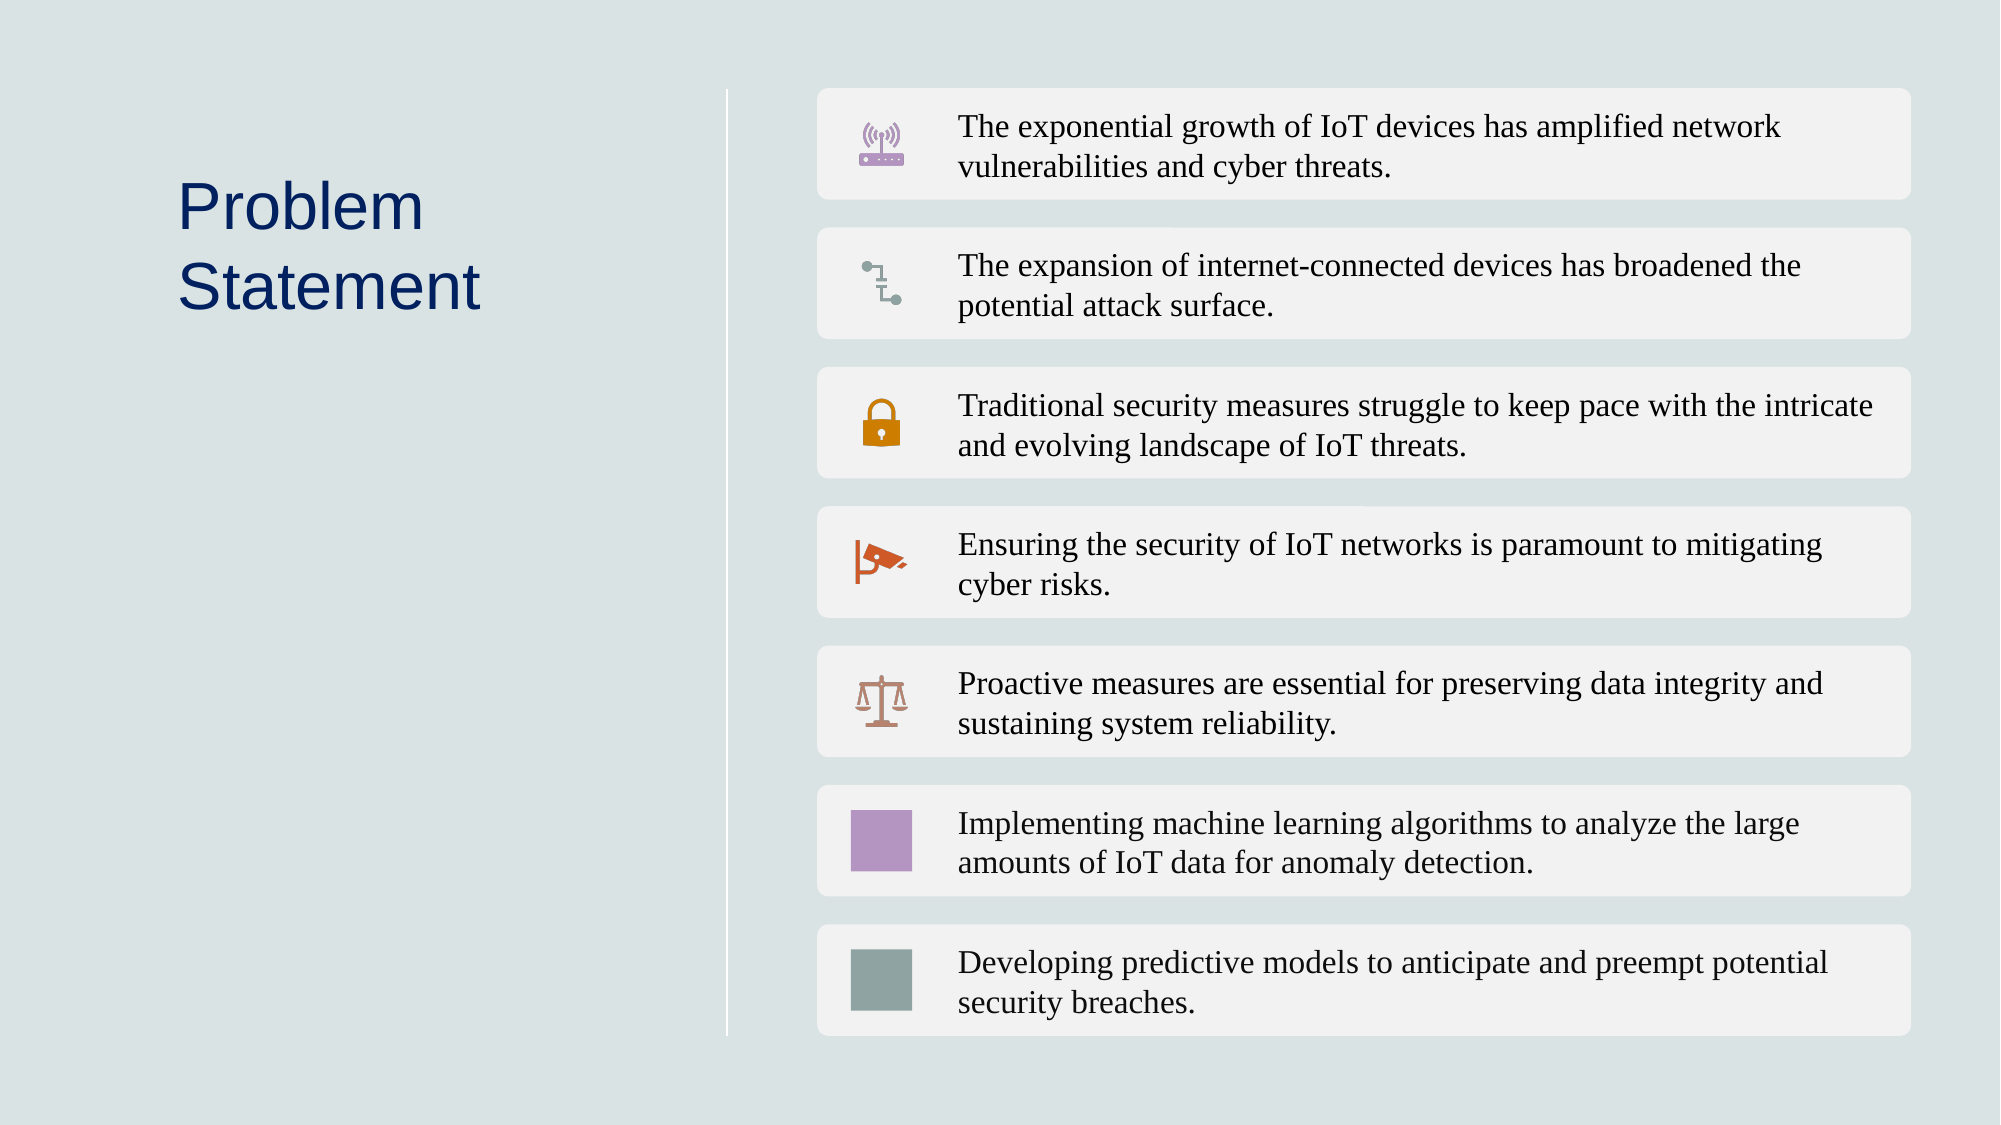

The exponential growth of IoT devices has amplified network vulnerabilities and cyber threats.
The expansion of internet-connected devices has broadened the potential attack surface.
Traditional security measures struggle to keep pace with the intricate and evolving landscape of IoT threats.
Ensuring the security of IoT networks is paramount to mitigating cyber risks.
Proactive measures are essential for preserving data integrity and sustaining system reliability.
Implementing machine learning algorithms to analyze the large amounts of IoT data for anomaly detection.
Developing predictive models to anticipate and preempt potential security breaches.
# Problem Statement